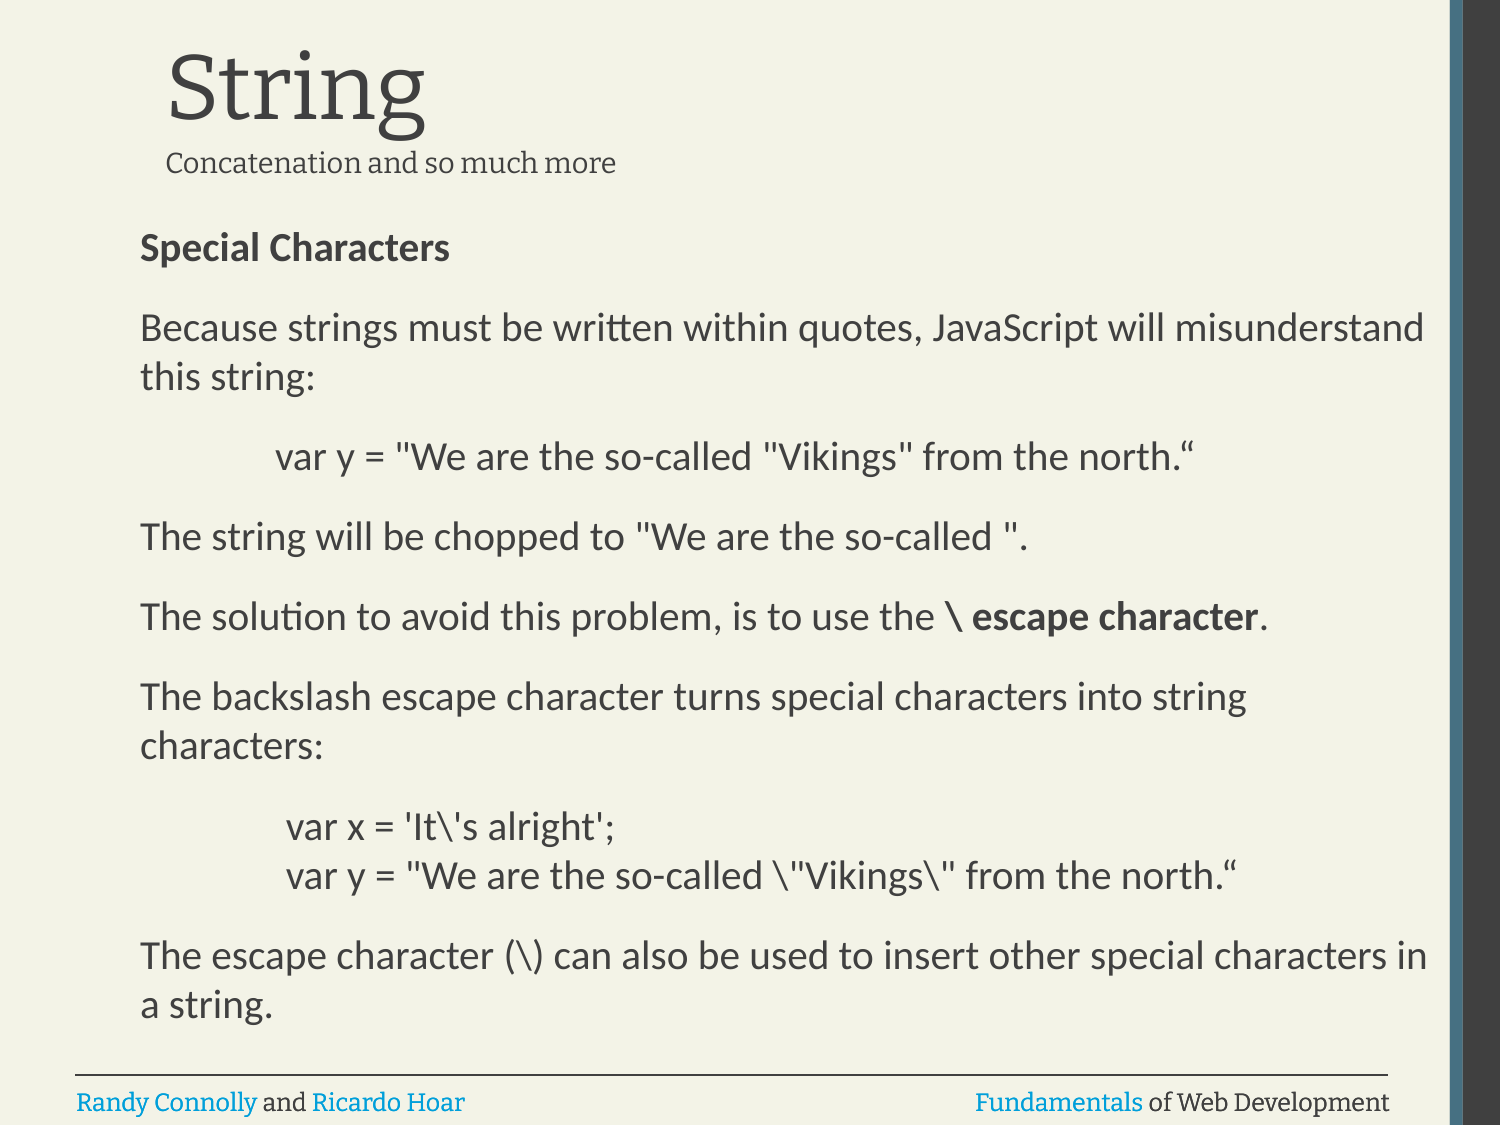

# String
Concatenation and so much more
Special Characters
Because strings must be written within quotes, JavaScript will misunderstand this string:
	var y = "We are the so-called "Vikings" from the north.“
The string will be chopped to "We are the so-called ".
The solution to avoid this problem, is to use the \ escape character.
The backslash escape character turns special characters into string characters:
var x = 'It\'s alright';
var y = "We are the so-called \"Vikings\" from the north.“
The escape character (\) can also be used to insert other special characters in a string.